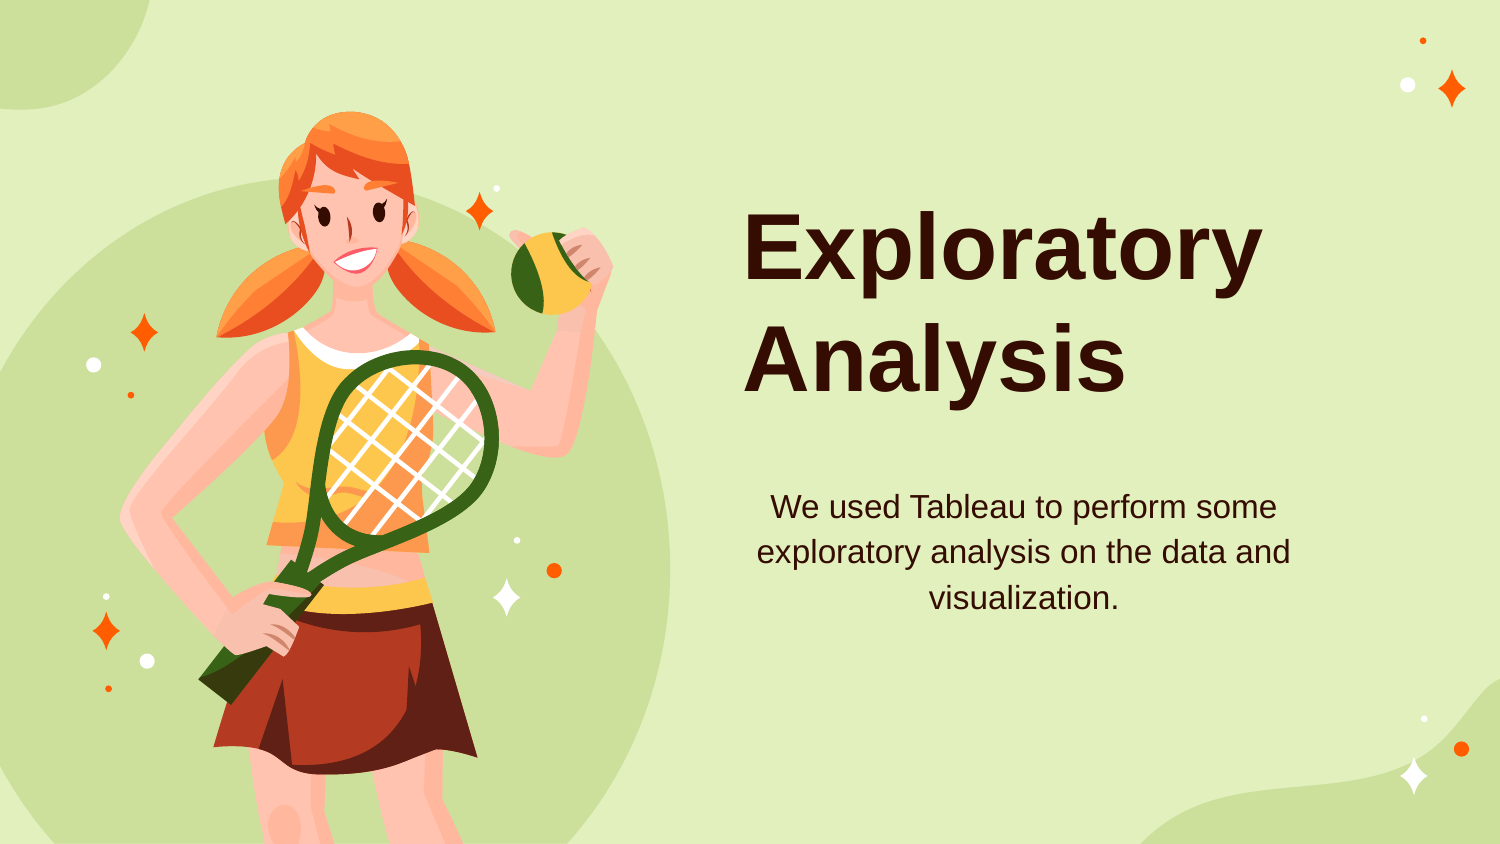

# Exploratory Analysis
We used Tableau to perform some exploratory analysis on the data and visualization.